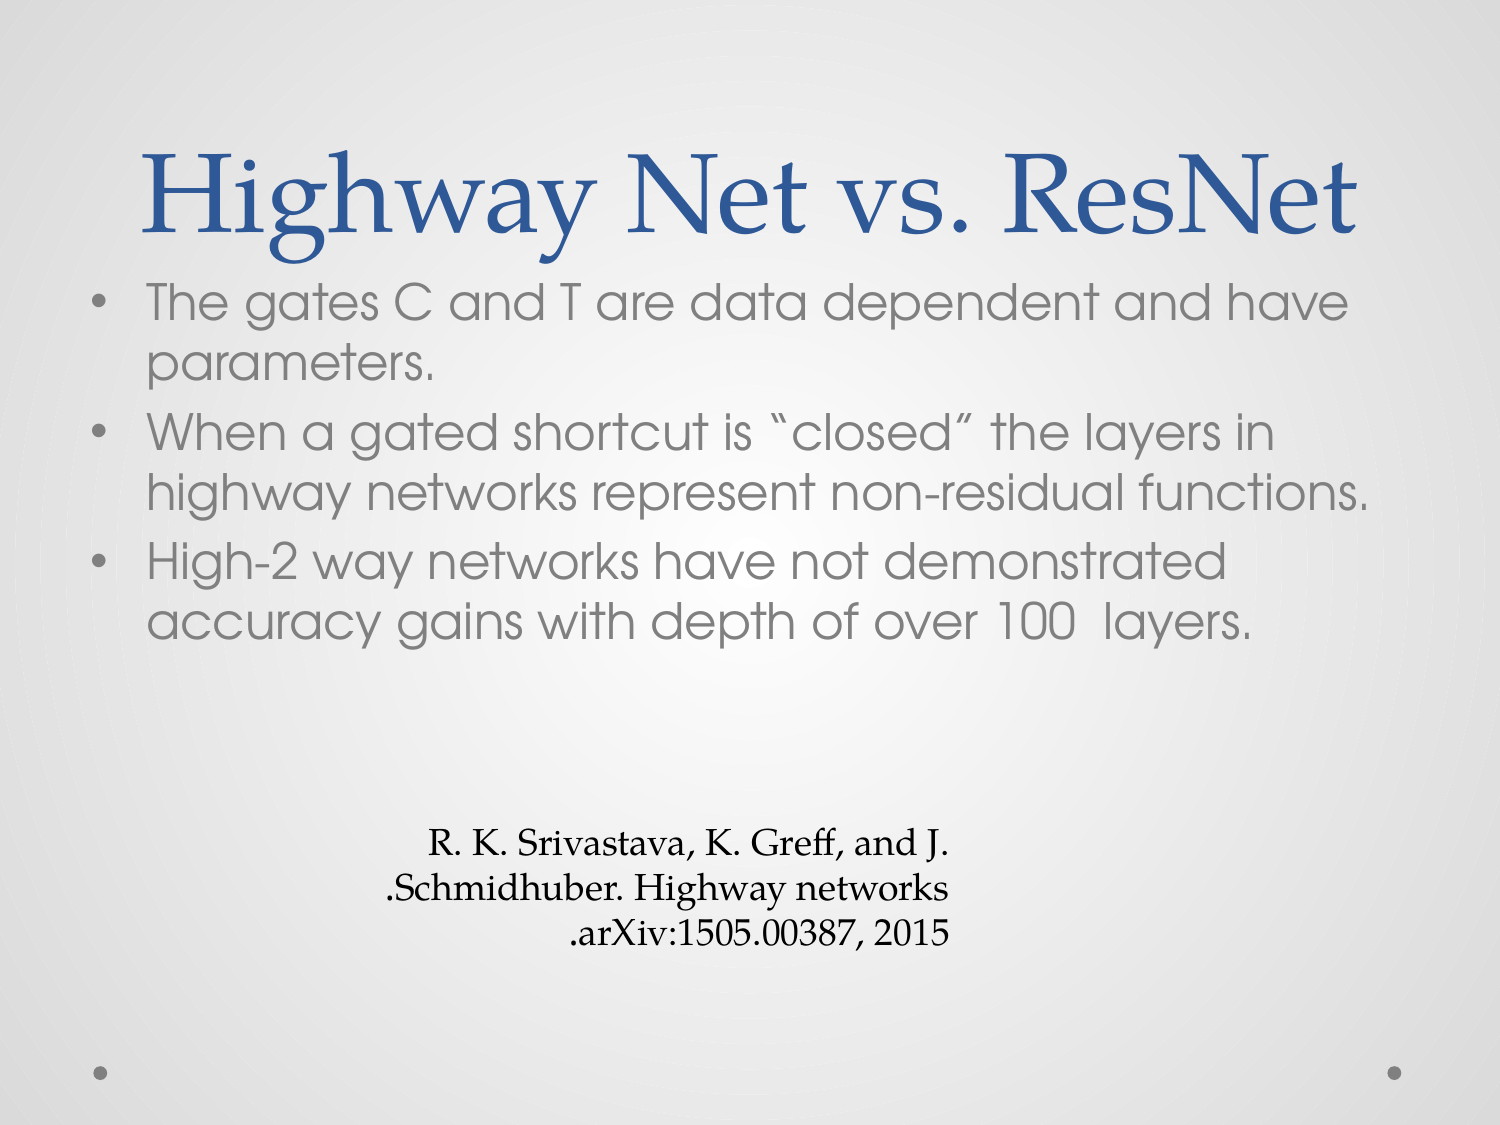

# Highway Net vs. ResNet
The gates C and T are data dependent and have parameters.
When a gated shortcut is “closed” the layers in highway networks represent non-residual functions.
High-2 way networks have not demonstrated accuracy gains with depth of over 100  layers.
R. K. Srivastava, K. Greff, and J. Schmidhuber. Highway networks.
arXiv:1505.00387, 2015.